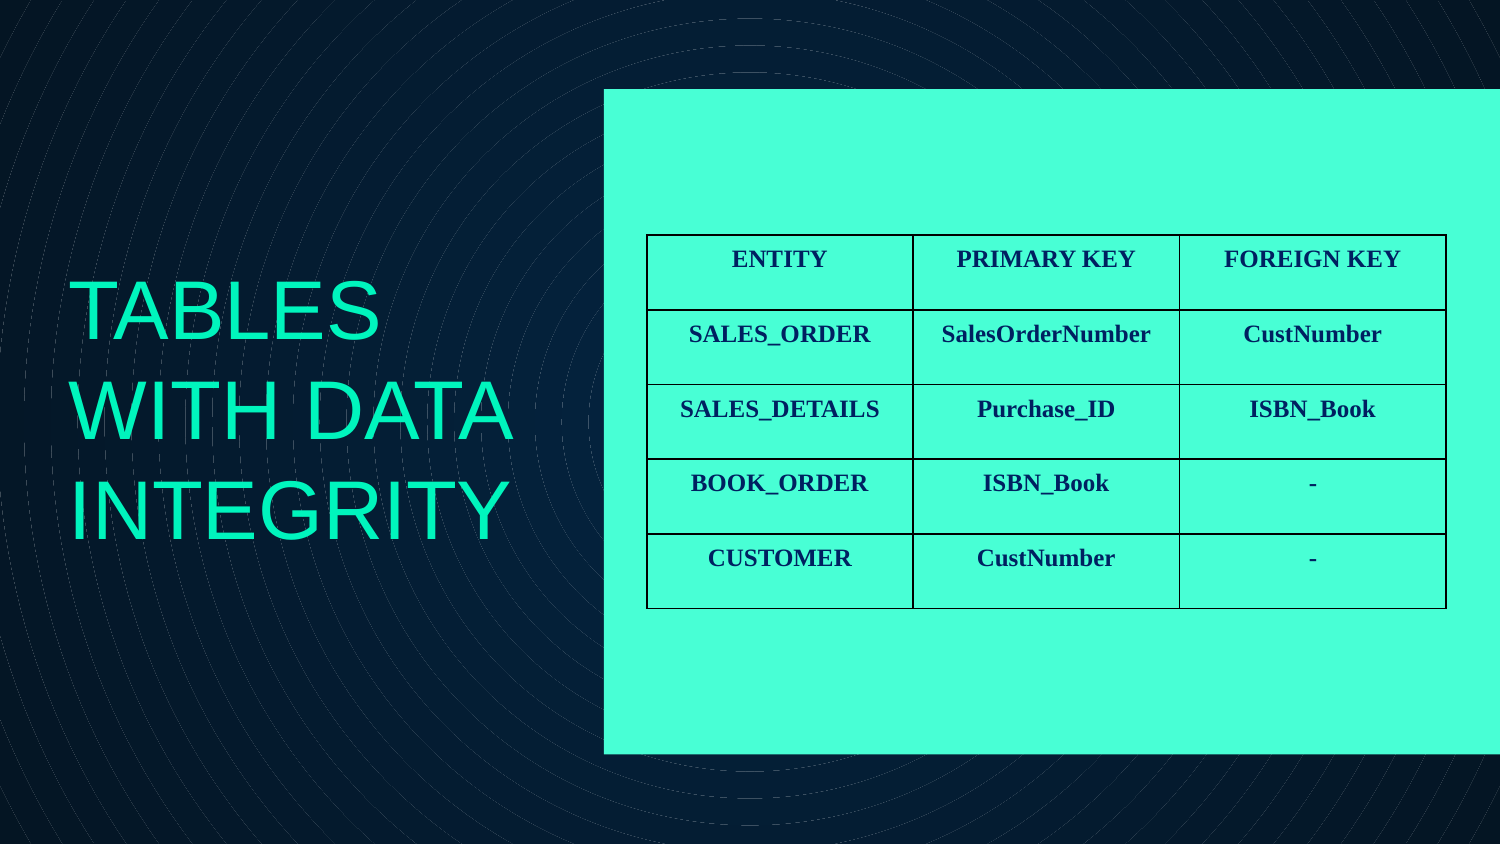

| ENTITY | PRIMARY KEY | FOREIGN KEY |
| --- | --- | --- |
| SALES\_ORDER | SalesOrderNumber | CustNumber |
| SALES\_DETAILS | Purchase\_ID | ISBN\_Book |
| BOOK\_ORDER | ISBN\_Book | - |
| CUSTOMER | CustNumber | - |
# TABLES WITH DATA INTEGRITY